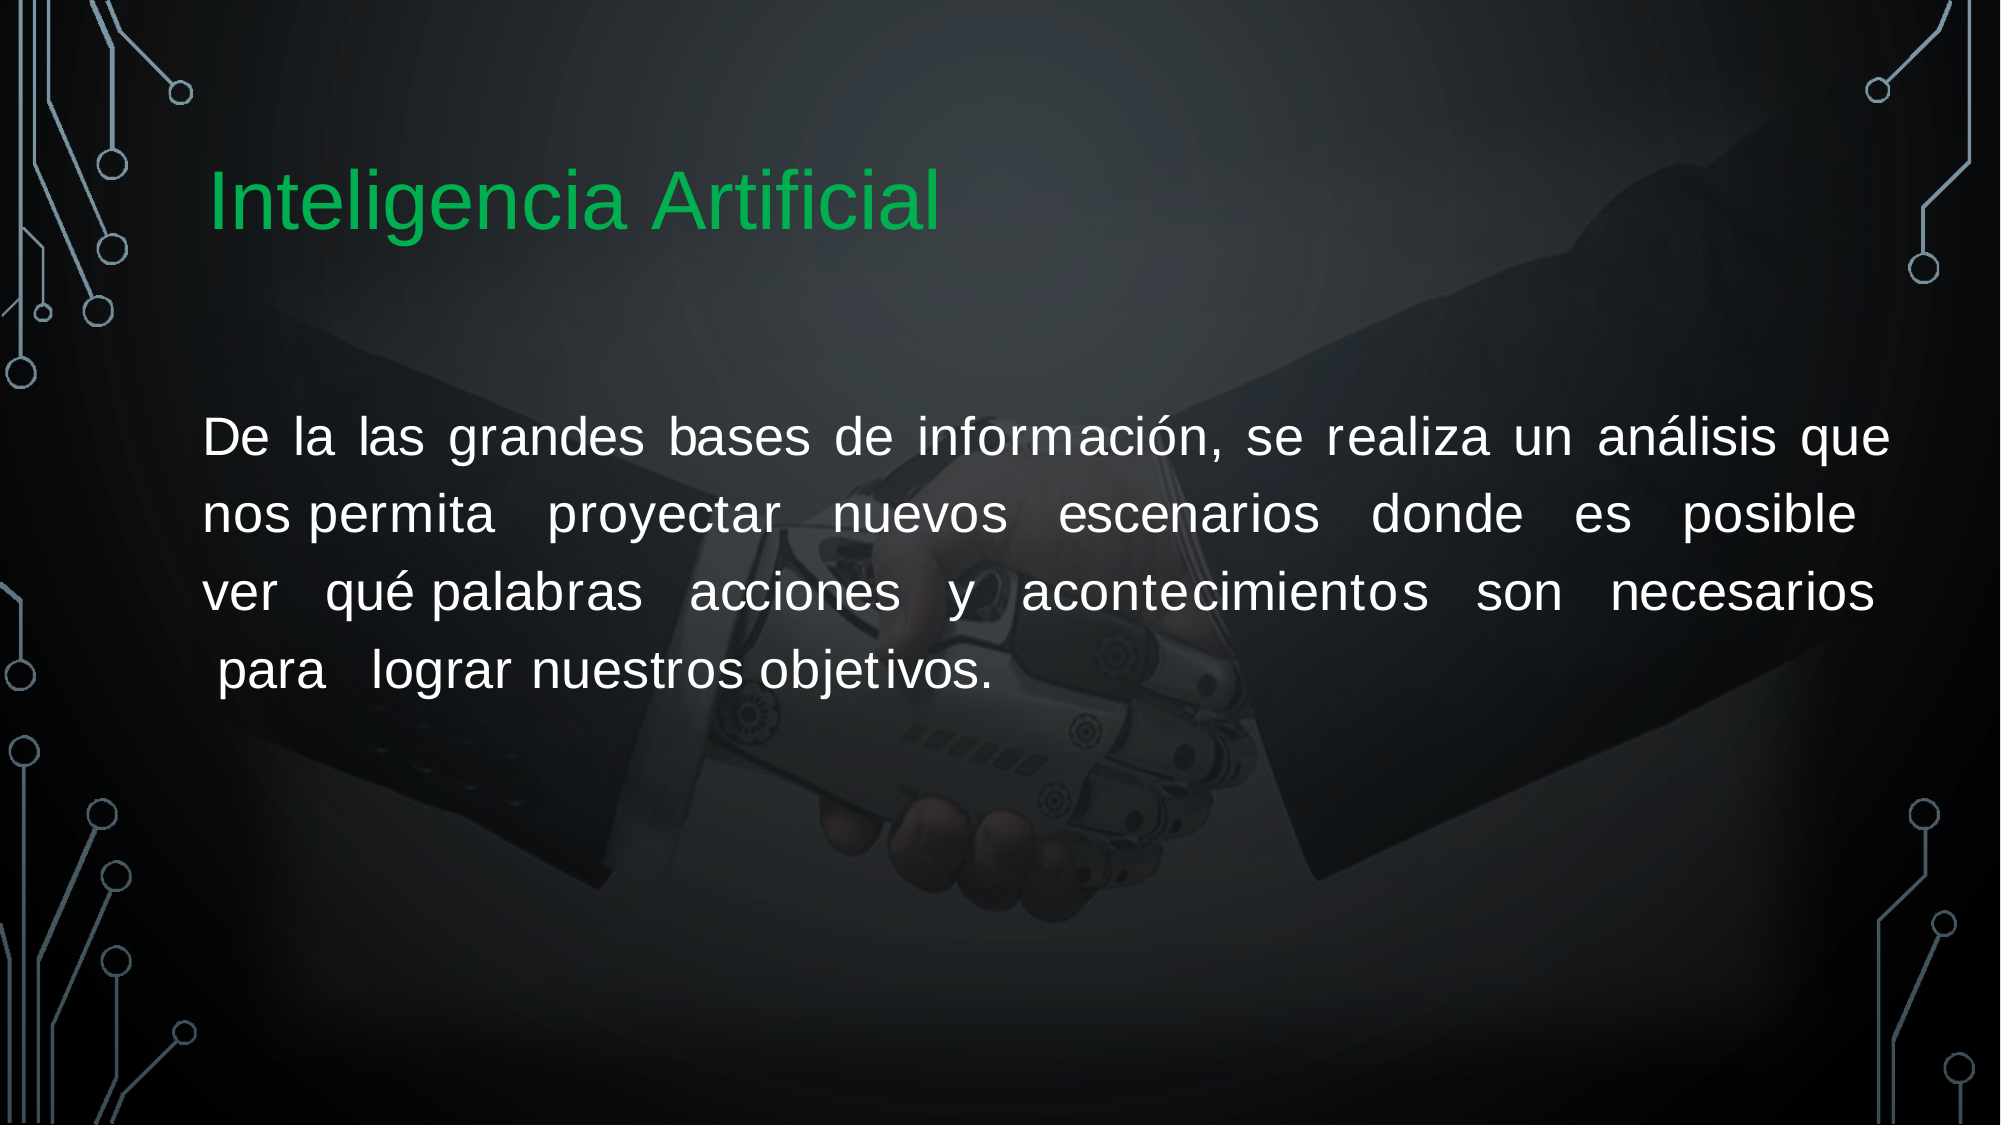

# Inteligencia Artificial
De la las grandes bases de información, se realiza un análisis que nos permita   proyectar   nuevos   escenarios   donde   es   posible   ver   qué palabras   acciones   y   acontecimientos   son   necesarios   para   lograr nuestros objetivos.